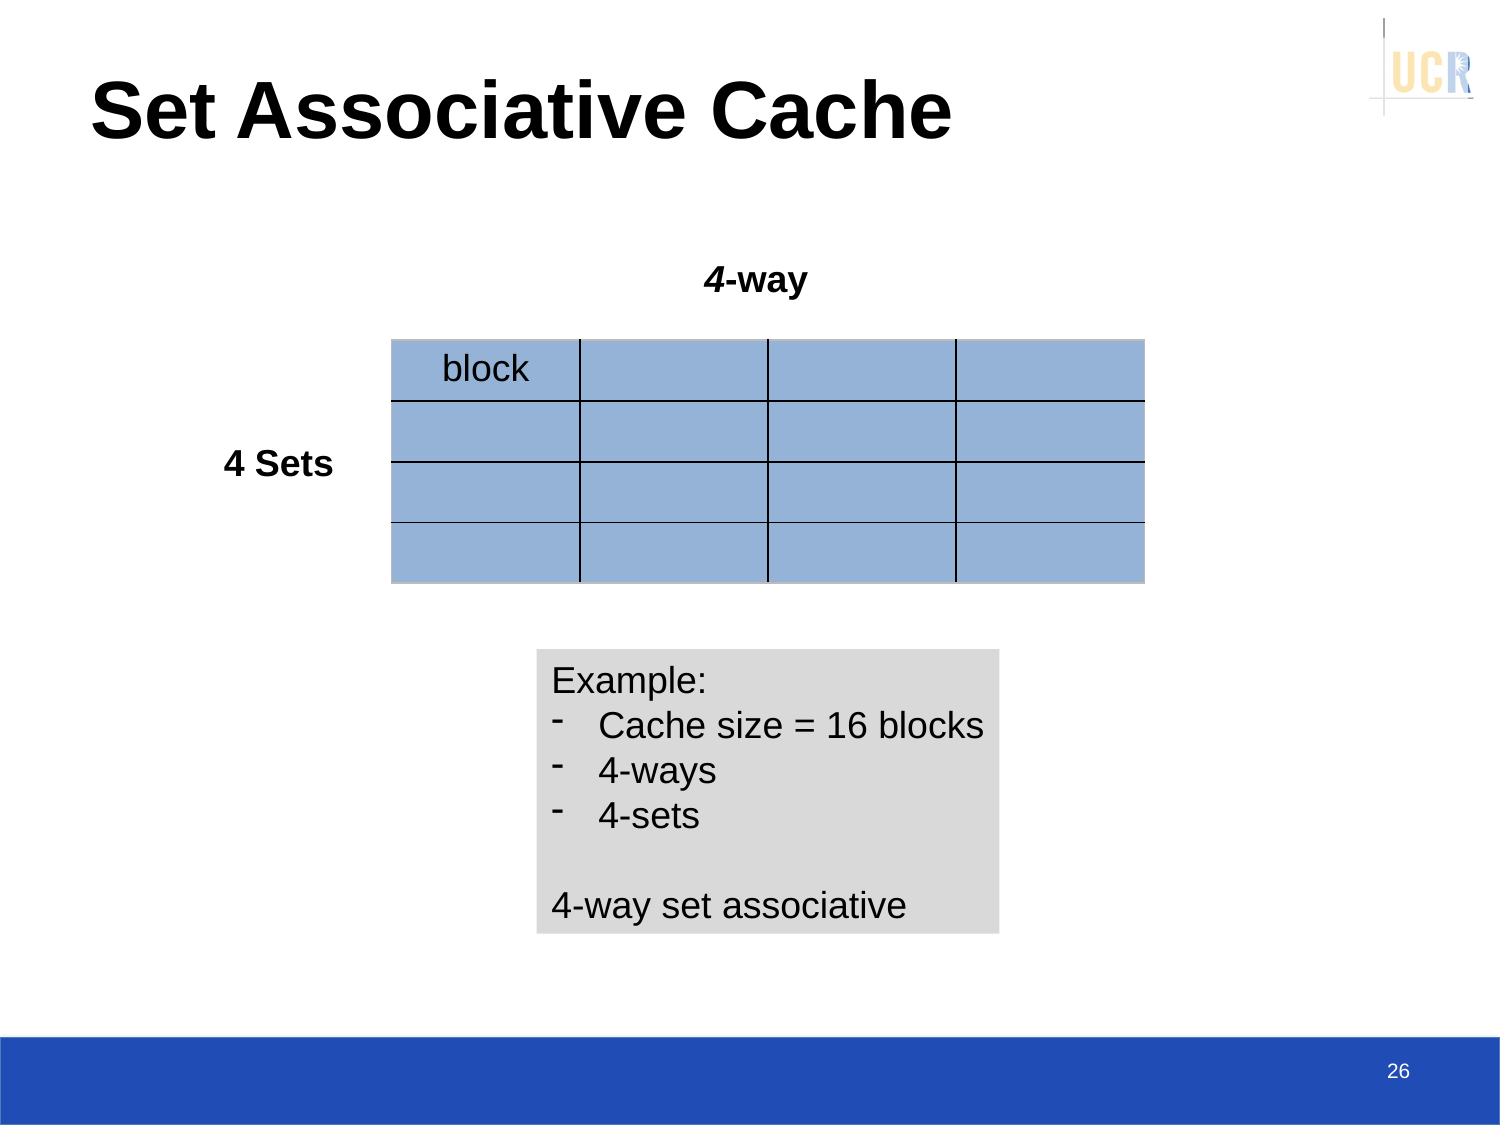

# Set Associative Cache
4-way
| block |  |  |  |
| --- | --- | --- | --- |
|  |  |  |  |
|  |  |  |  |
|  |  |  |  |
4 Sets
Example:
Cache size = 16 blocks
4-ways
4-sets

4-way set associative
26